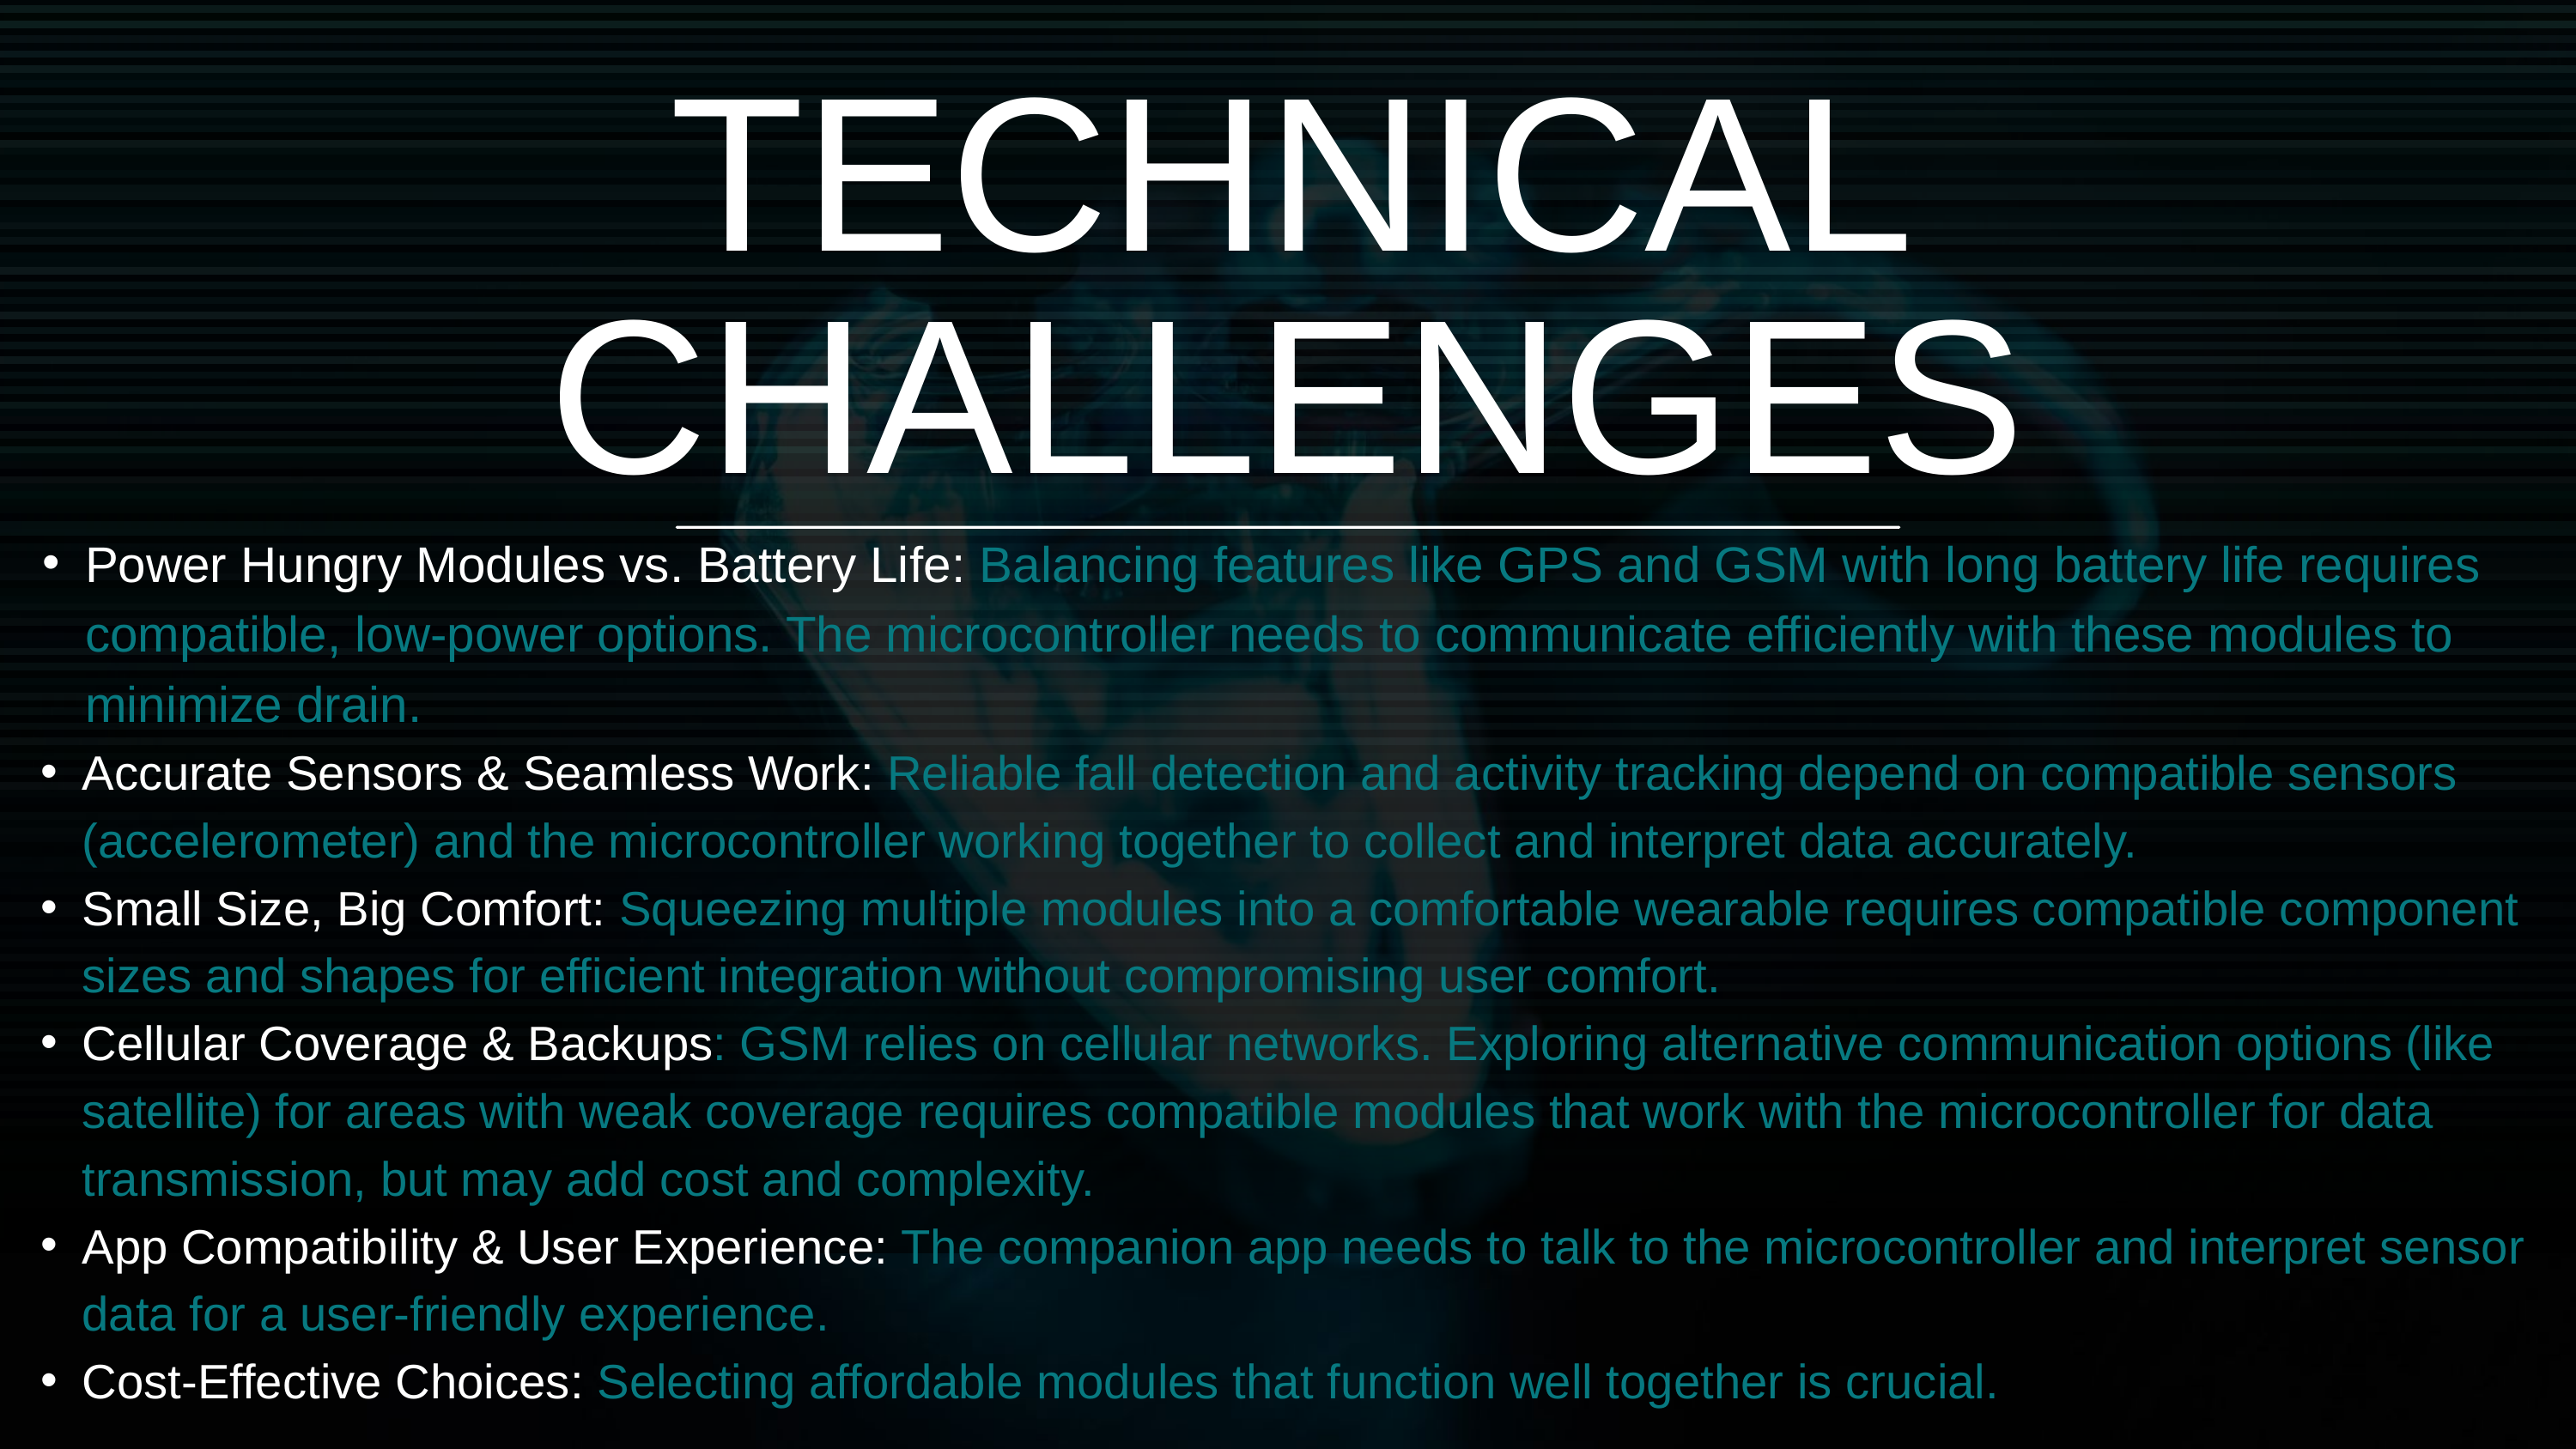

TECHNICAL CHALLENGES
Power Hungry Modules vs. Battery Life: Balancing features like GPS and GSM with long battery life requires compatible, low-power options. The microcontroller needs to communicate efficiently with these modules to minimize drain.
Accurate Sensors & Seamless Work: Reliable fall detection and activity tracking depend on compatible sensors (accelerometer) and the microcontroller working together to collect and interpret data accurately.
Small Size, Big Comfort: Squeezing multiple modules into a comfortable wearable requires compatible component sizes and shapes for efficient integration without compromising user comfort.
Cellular Coverage & Backups: GSM relies on cellular networks. Exploring alternative communication options (like satellite) for areas with weak coverage requires compatible modules that work with the microcontroller for data transmission, but may add cost and complexity.
App Compatibility & User Experience: The companion app needs to talk to the microcontroller and interpret sensor data for a user-friendly experience.
Cost-Effective Choices: Selecting affordable modules that function well together is crucial.